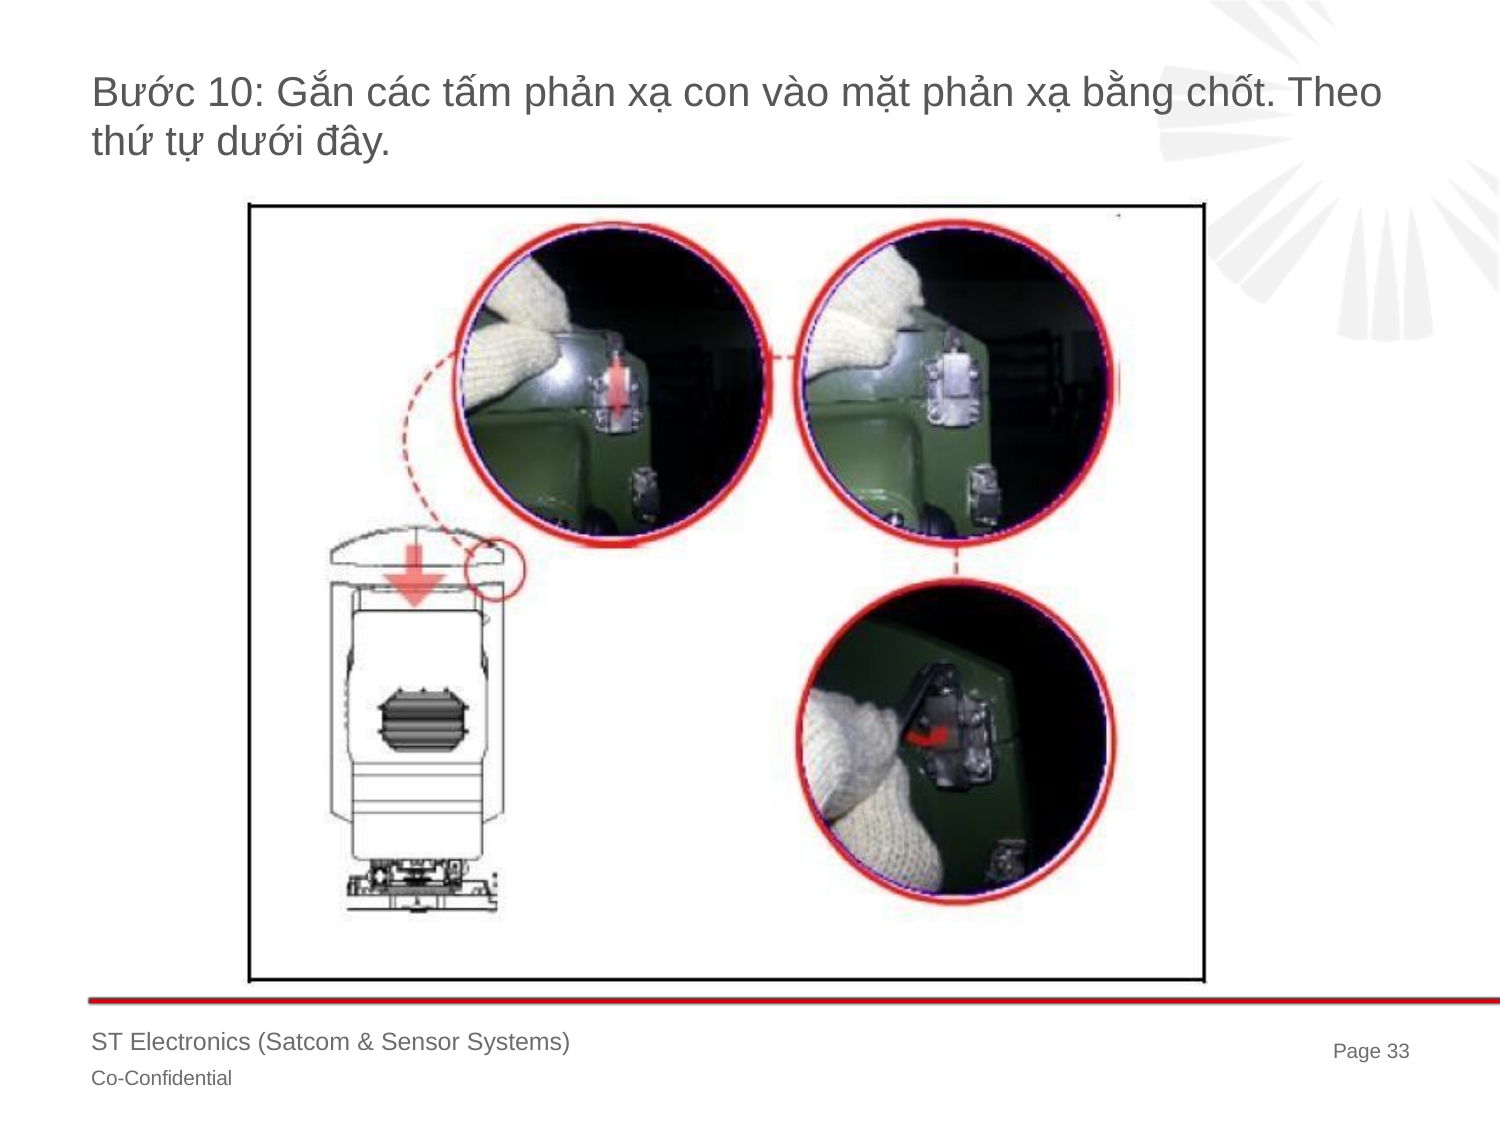

# Bước 10: Gắn các tấm phản xạ con vào mặt phản xạ bằng chốt. Theo  thứ tự dưới đây.

ST Electronics (Satcom & Sensor Systems)
Co-Confidential
Page 33